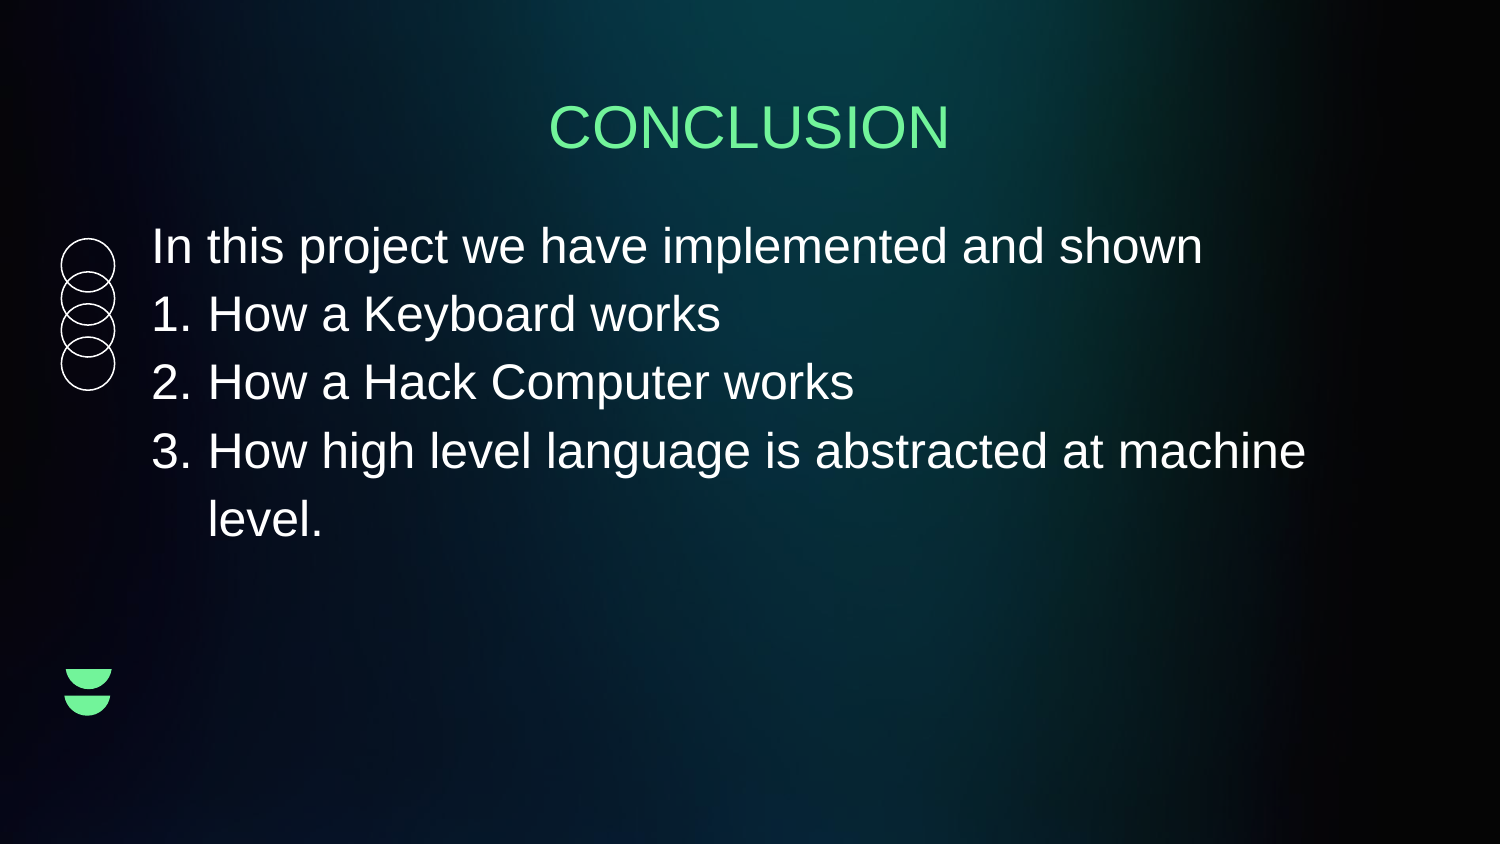

# CONCLUSION
In this project we have implemented and shown
How a Keyboard works
How a Hack Computer works
How high level language is abstracted at machine level.